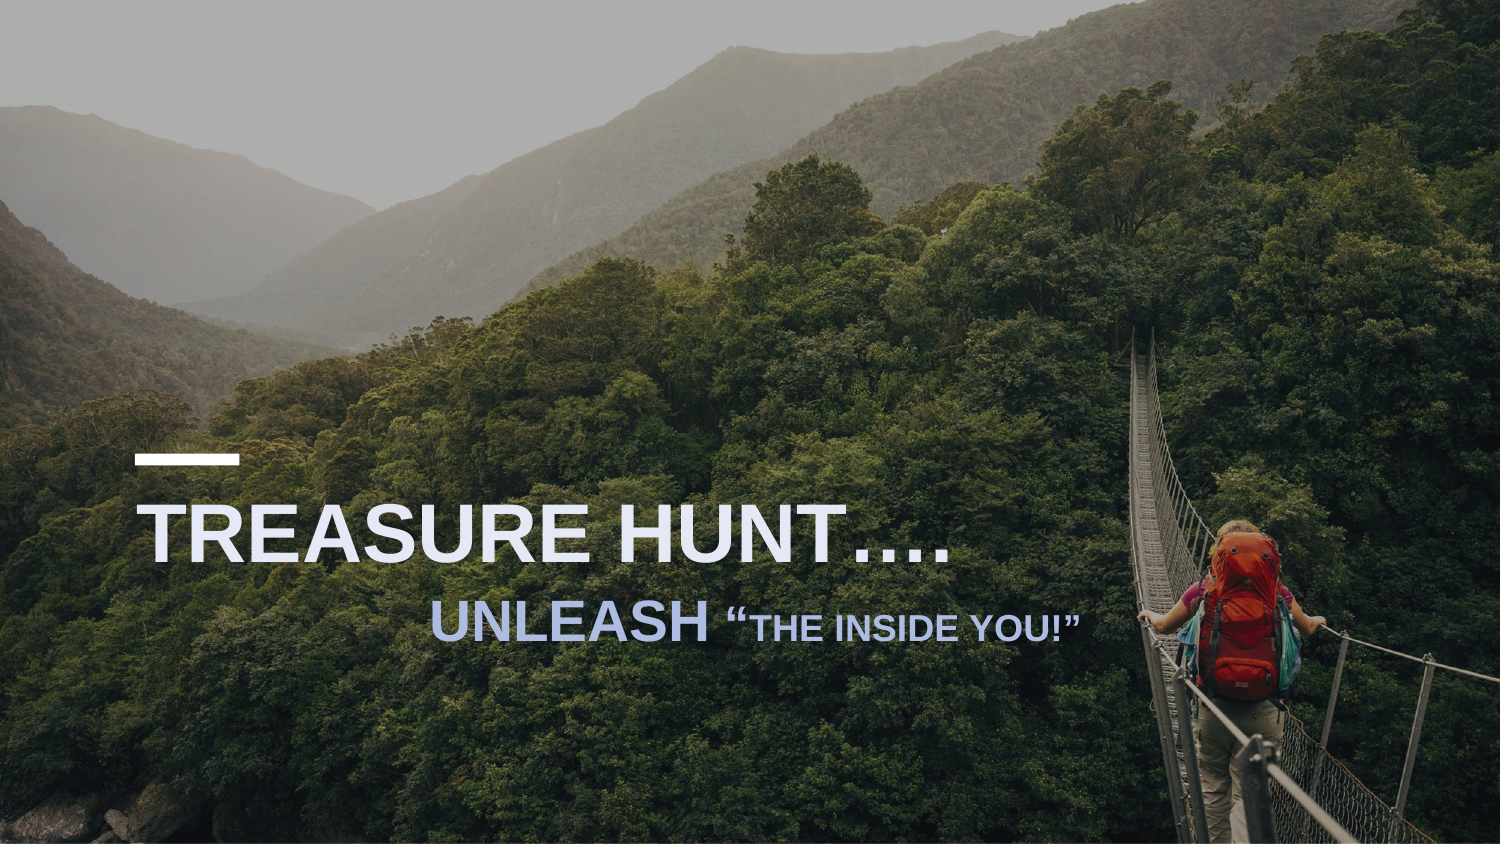

# TREASURE HUNT…. UNLEASH “THE INSIDE YOU!”